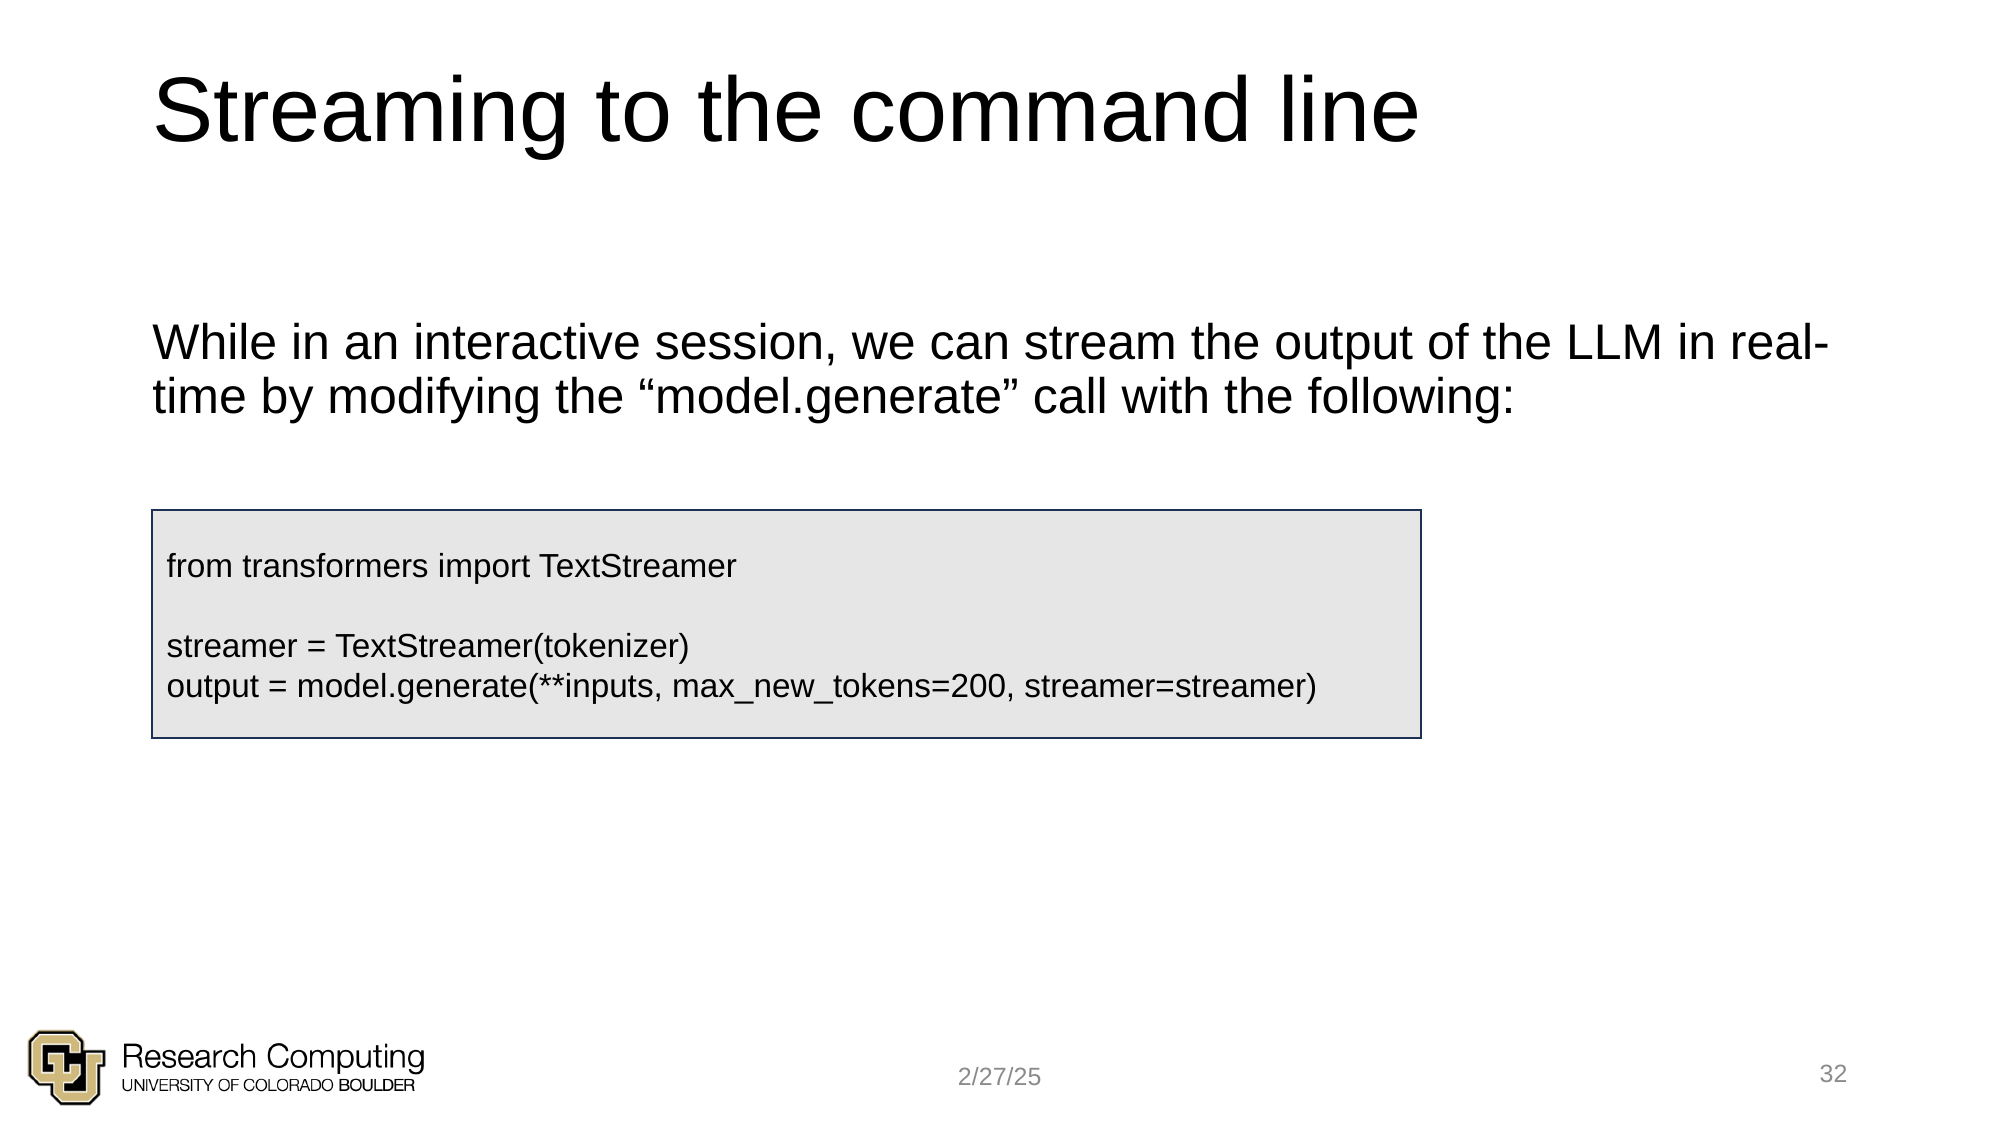

# Streaming to the command line
While in an interactive session, we can stream the output of the LLM in real-time by modifying the “model.generate” call with the following:
from transformers import TextStreamer

streamer = TextStreamer(tokenizer)
output = model.generate(**inputs, max_new_tokens=200, streamer=streamer)
32
2/27/25